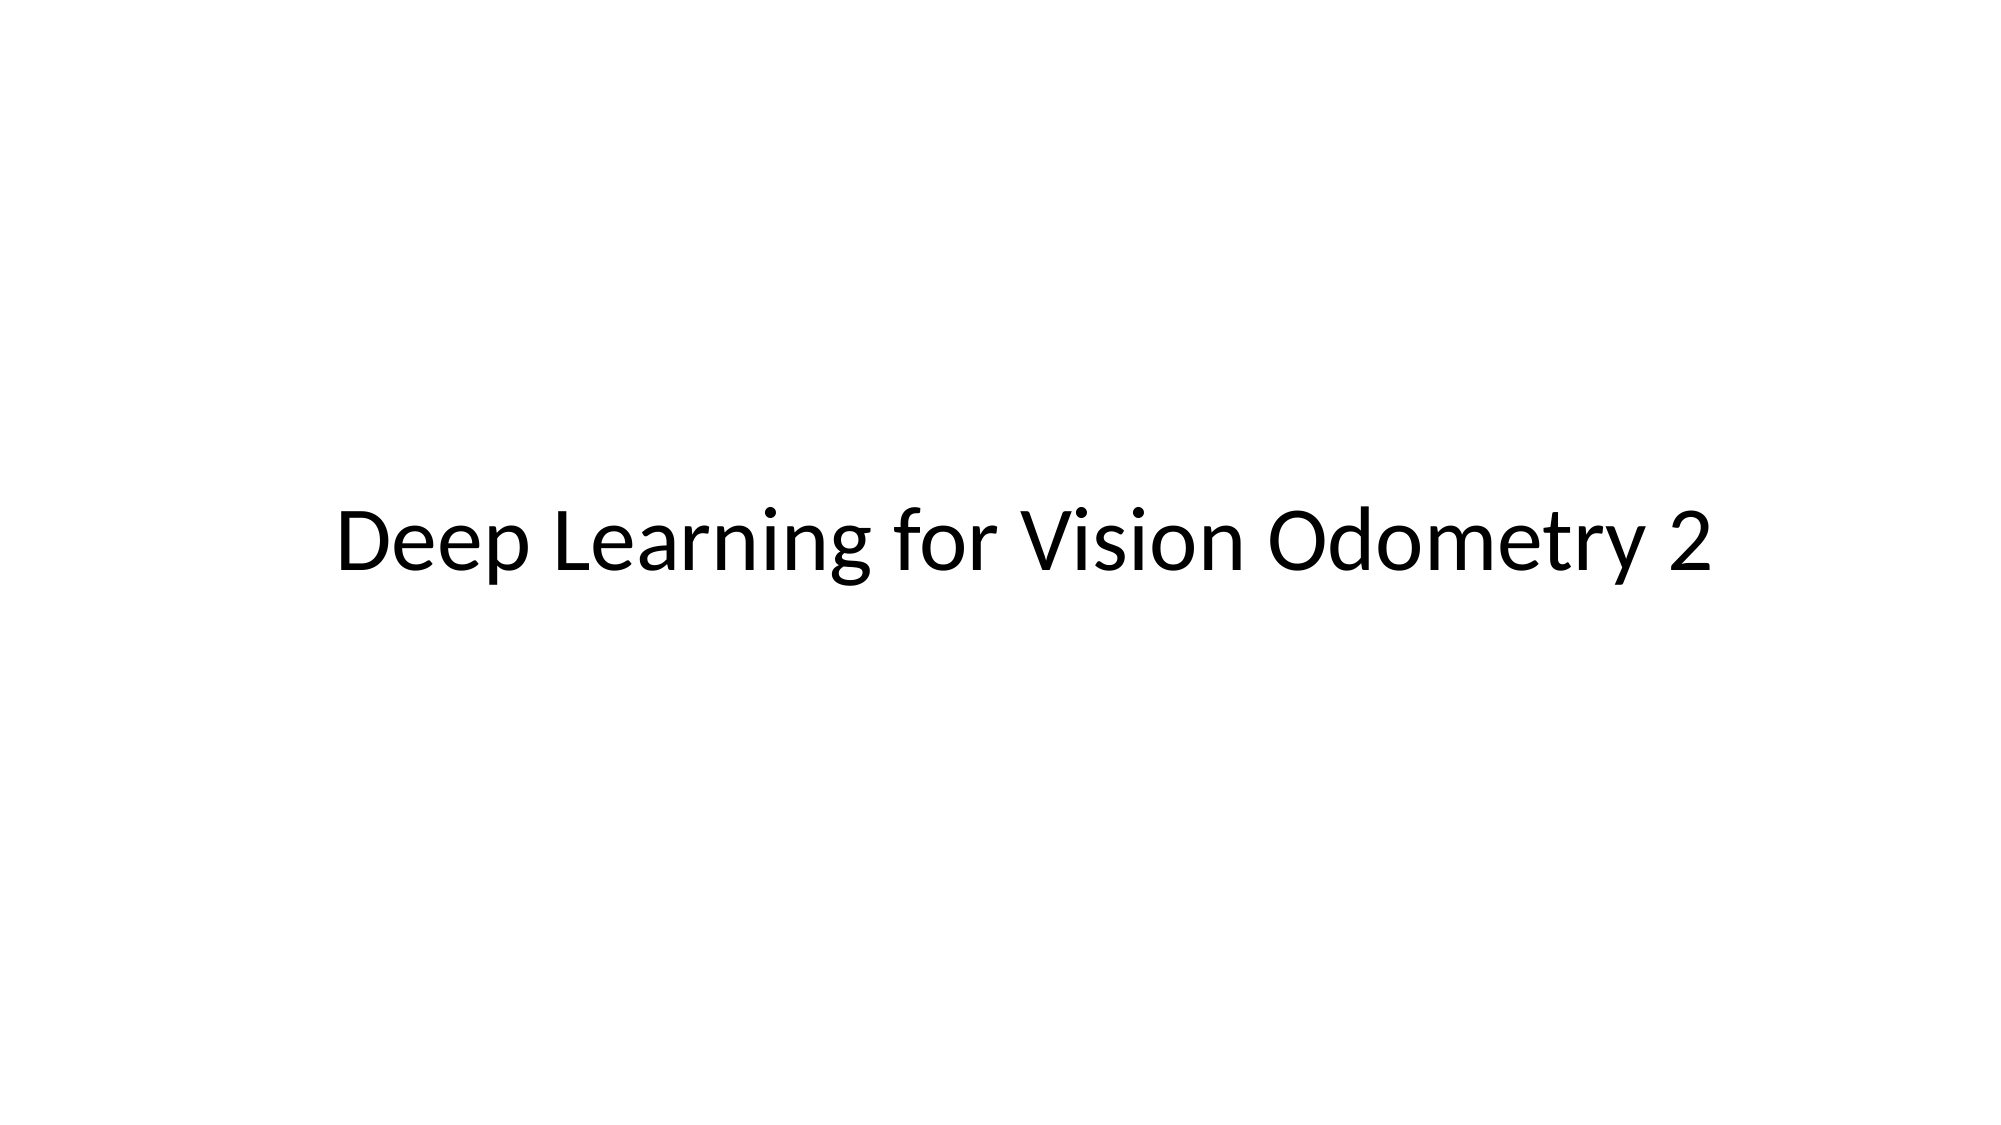

# Deep Learning for Vision Odometry 2